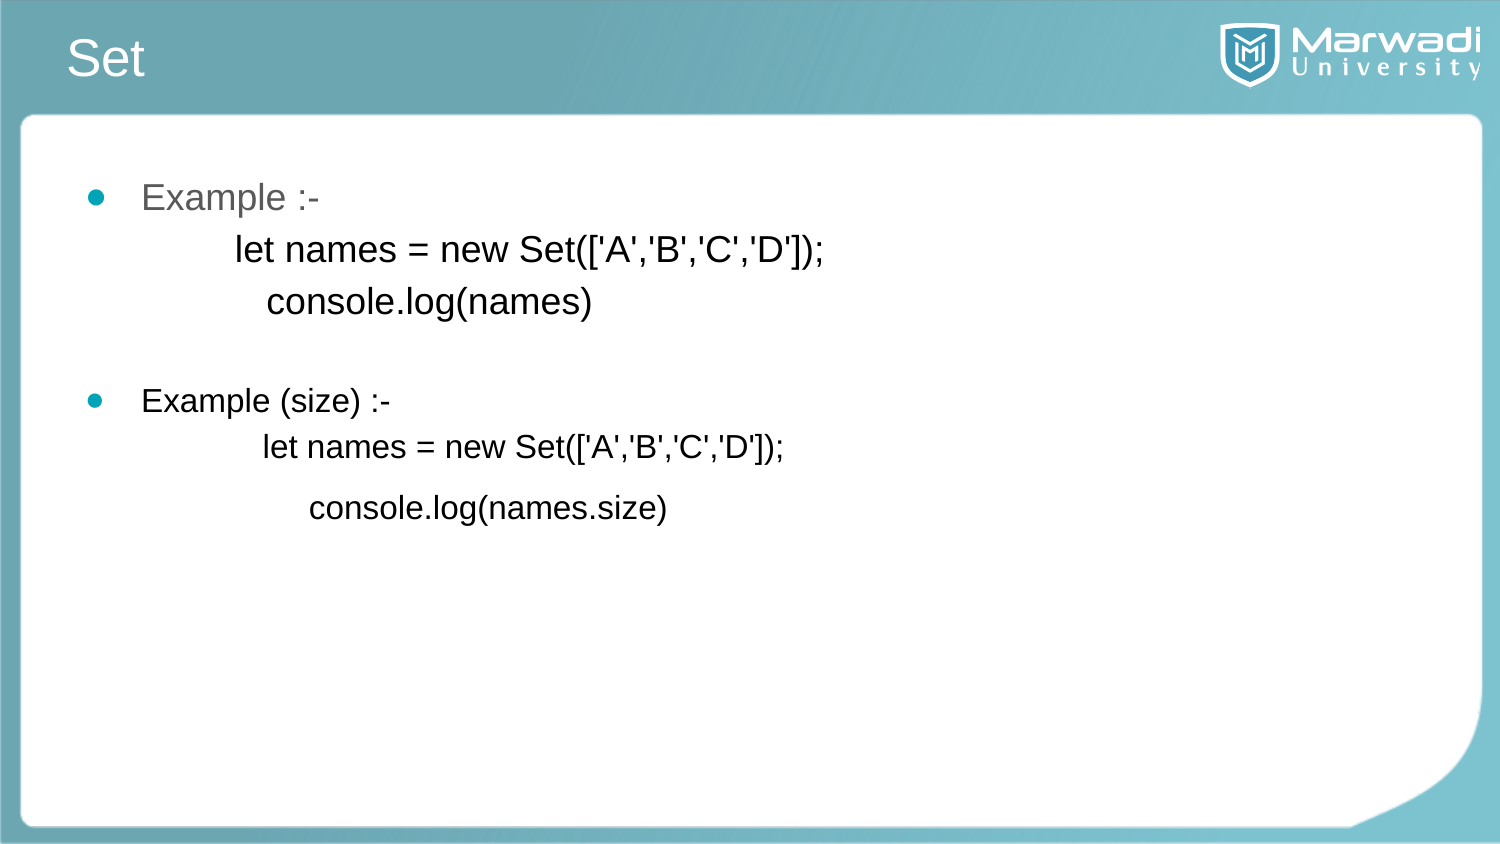

# Set
Example :-
let names = new Set(['A','B','C','D']);
   console.log(names)

Example (size) :-
	   let names = new Set(['A','B','C','D']);
  	        console.log(names.size)